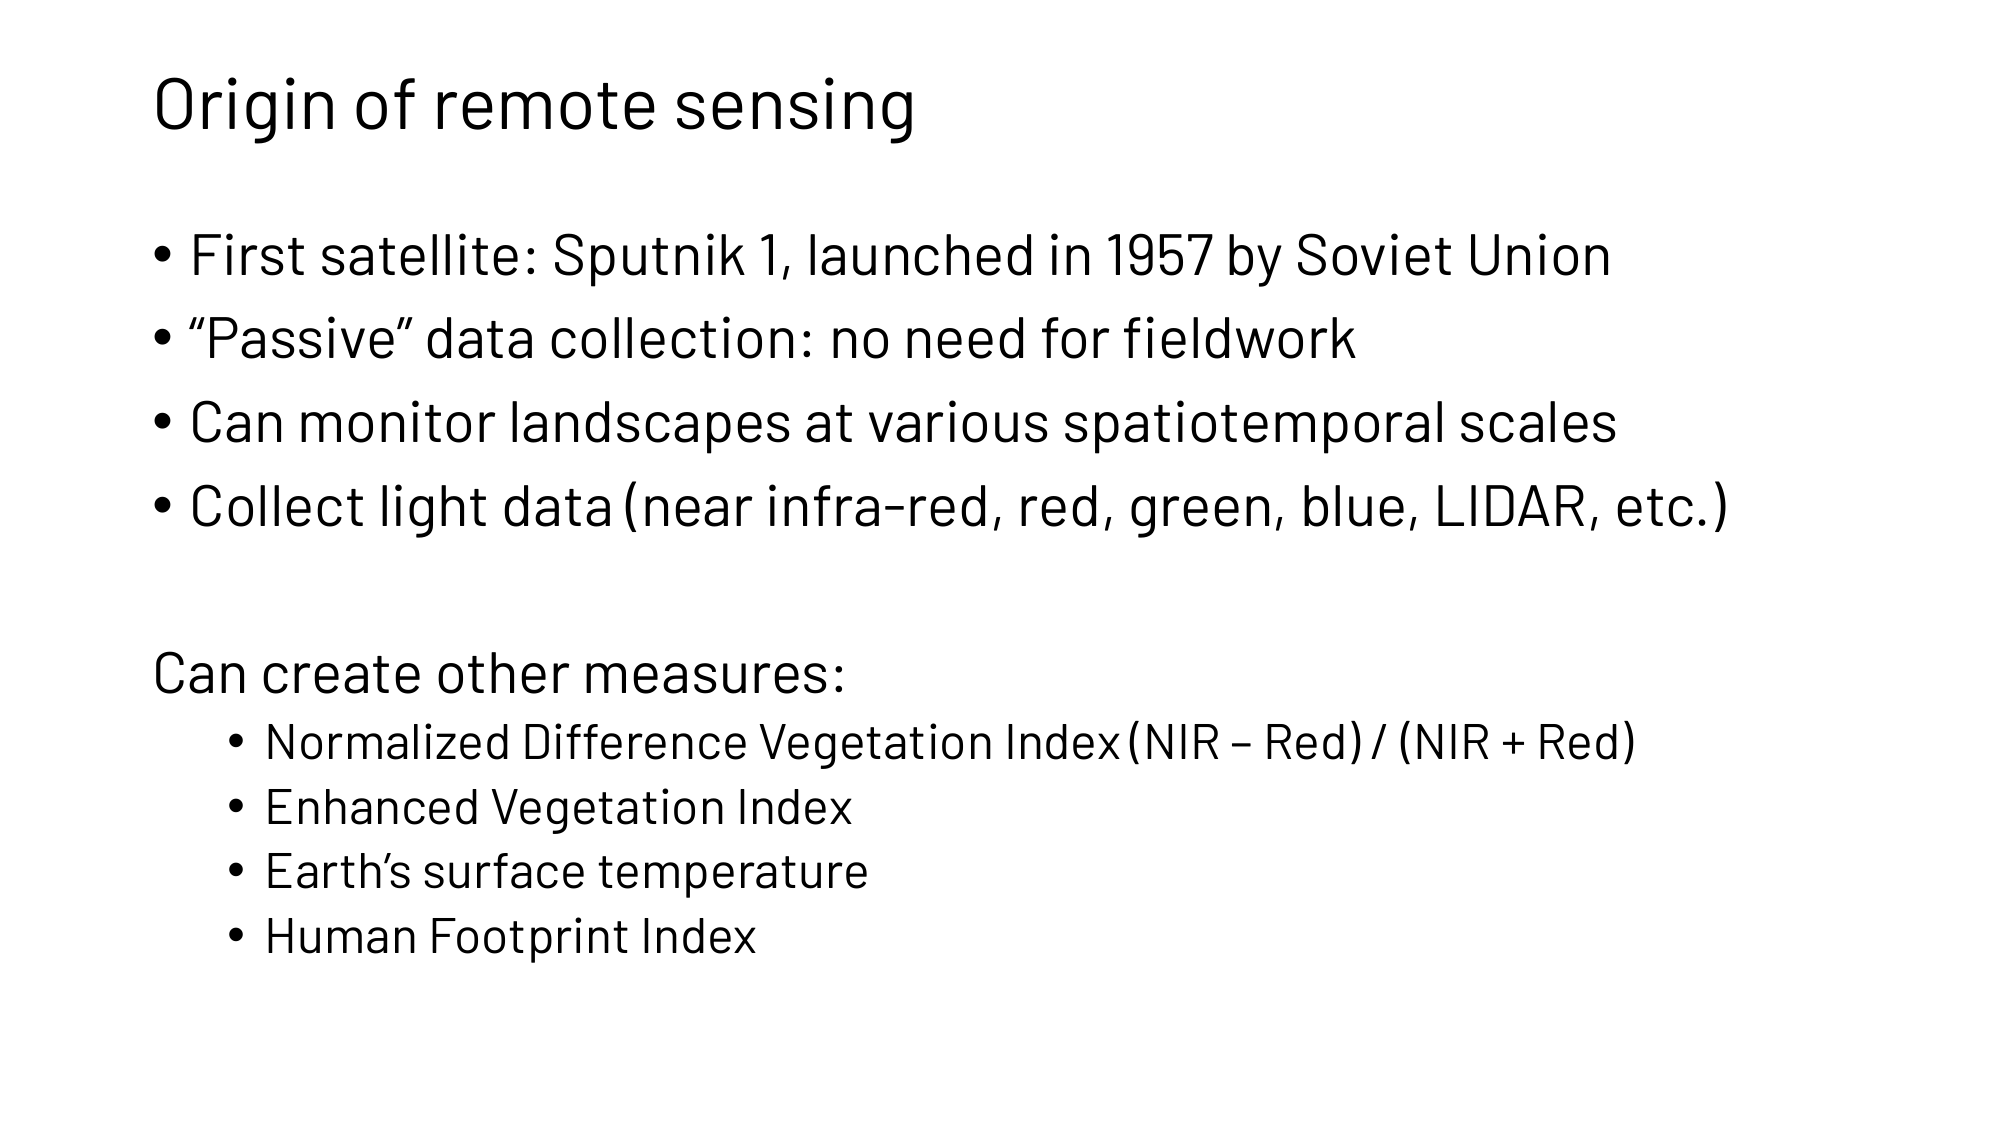

# Origin of remote sensing
First satellite: Sputnik 1, launched in 1957 by Soviet Union
“Passive” data collection: no need for fieldwork
Can monitor landscapes at various spatiotemporal scales
Collect light data (near infra-red, red, green, blue, LIDAR, etc.)

Can create other measures:
Normalized Difference Vegetation Index (NIR – Red) / (NIR + Red)
Enhanced Vegetation Index
Earth’s surface temperature
Human Footprint Index